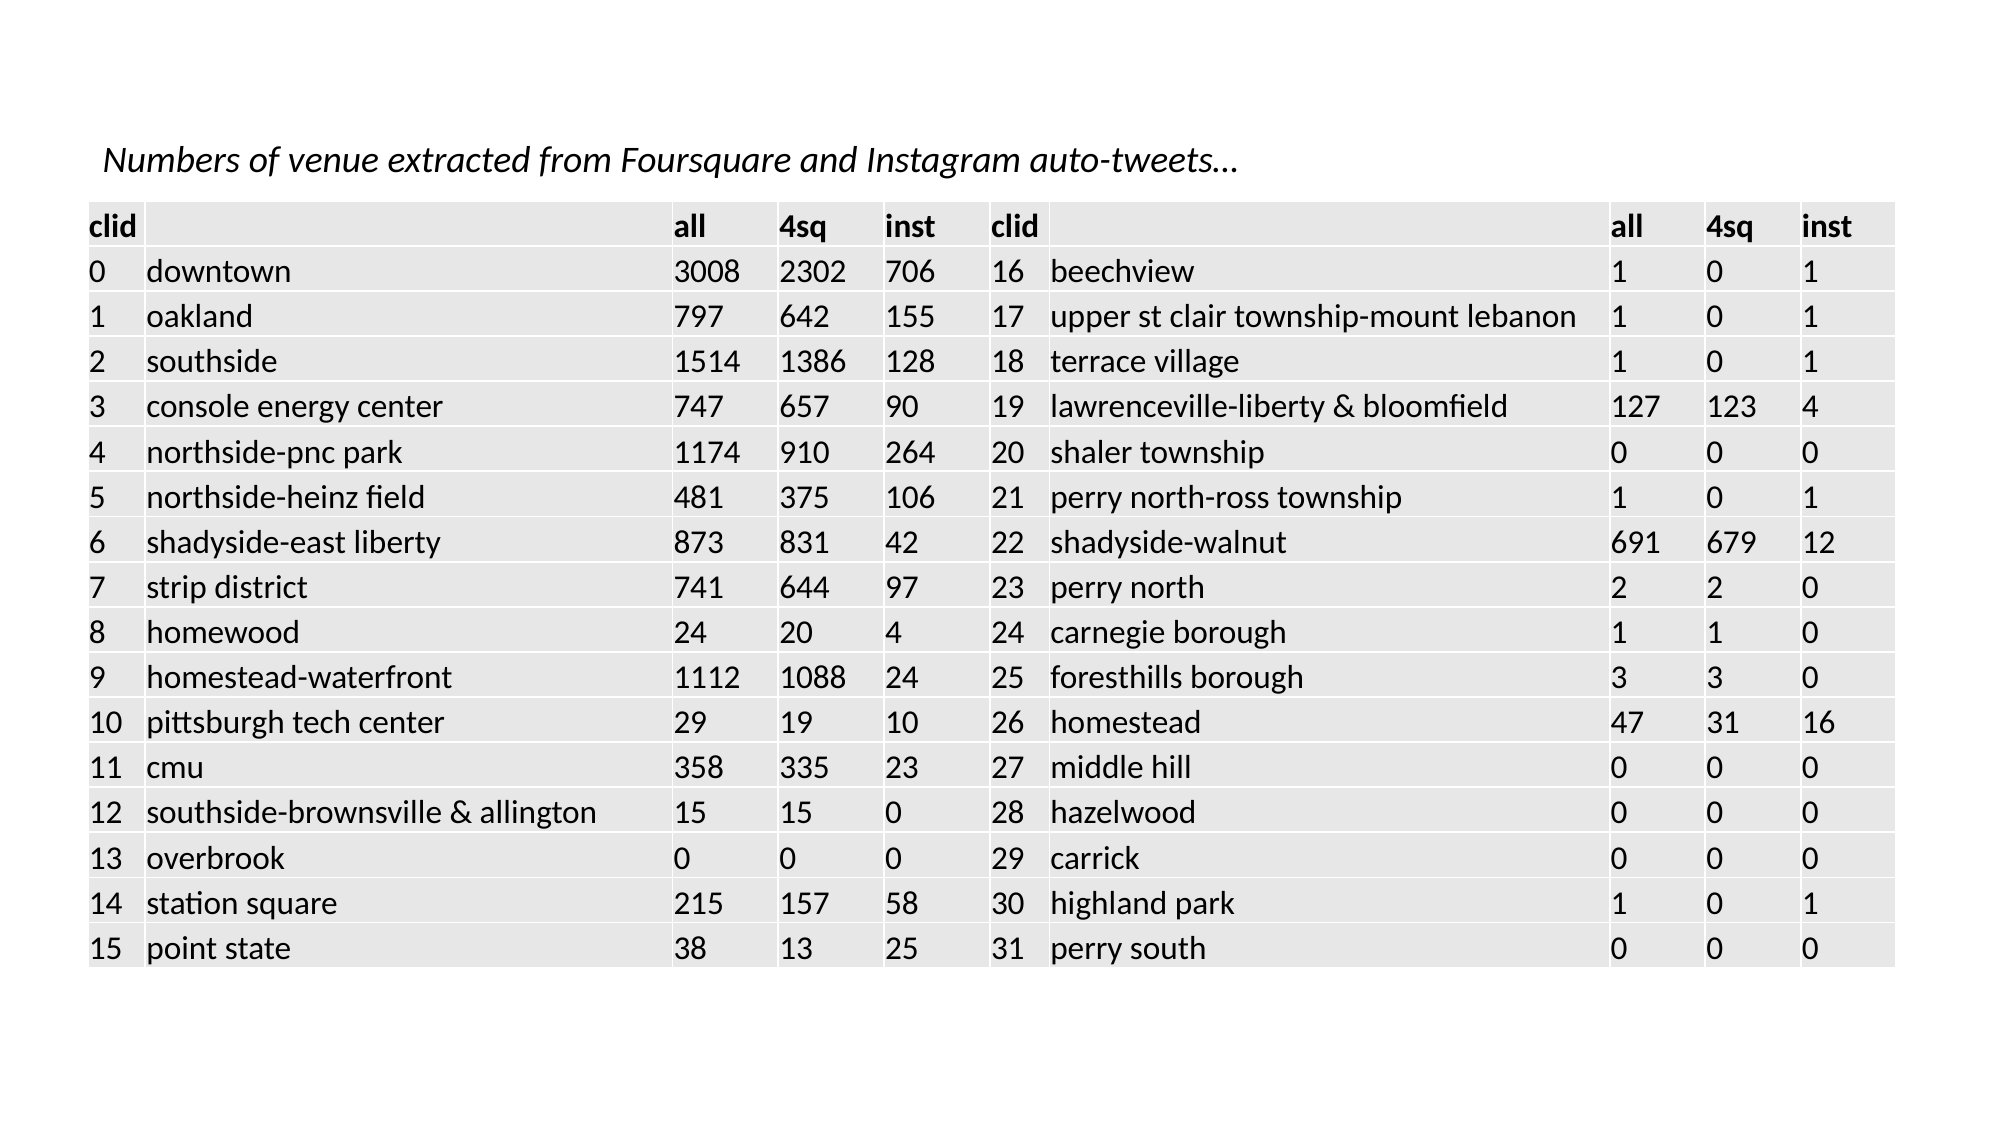

Numbers of venue extracted from Foursquare and Instagram auto-tweets…
| clid |  | all | 4sq | inst | clid |  | all | 4sq | inst |
| --- | --- | --- | --- | --- | --- | --- | --- | --- | --- |
| 0 | downtown | 3008 | 2302 | 706 | 16 | beechview | 1 | 0 | 1 |
| 1 | oakland | 797 | 642 | 155 | 17 | upper st clair township-mount lebanon | 1 | 0 | 1 |
| 2 | southside | 1514 | 1386 | 128 | 18 | terrace village | 1 | 0 | 1 |
| 3 | console energy center | 747 | 657 | 90 | 19 | lawrenceville-liberty & bloomfield | 127 | 123 | 4 |
| 4 | northside-pnc park | 1174 | 910 | 264 | 20 | shaler township | 0 | 0 | 0 |
| 5 | northside-heinz field | 481 | 375 | 106 | 21 | perry north-ross township | 1 | 0 | 1 |
| 6 | shadyside-east liberty | 873 | 831 | 42 | 22 | shadyside-walnut | 691 | 679 | 12 |
| 7 | strip district | 741 | 644 | 97 | 23 | perry north | 2 | 2 | 0 |
| 8 | homewood | 24 | 20 | 4 | 24 | carnegie borough | 1 | 1 | 0 |
| 9 | homestead-waterfront | 1112 | 1088 | 24 | 25 | foresthills borough | 3 | 3 | 0 |
| 10 | pittsburgh tech center | 29 | 19 | 10 | 26 | homestead | 47 | 31 | 16 |
| 11 | cmu | 358 | 335 | 23 | 27 | middle hill | 0 | 0 | 0 |
| 12 | southside-brownsville & allington | 15 | 15 | 0 | 28 | hazelwood | 0 | 0 | 0 |
| 13 | overbrook | 0 | 0 | 0 | 29 | carrick | 0 | 0 | 0 |
| 14 | station square | 215 | 157 | 58 | 30 | highland park | 1 | 0 | 1 |
| 15 | point state | 38 | 13 | 25 | 31 | perry south | 0 | 0 | 0 |